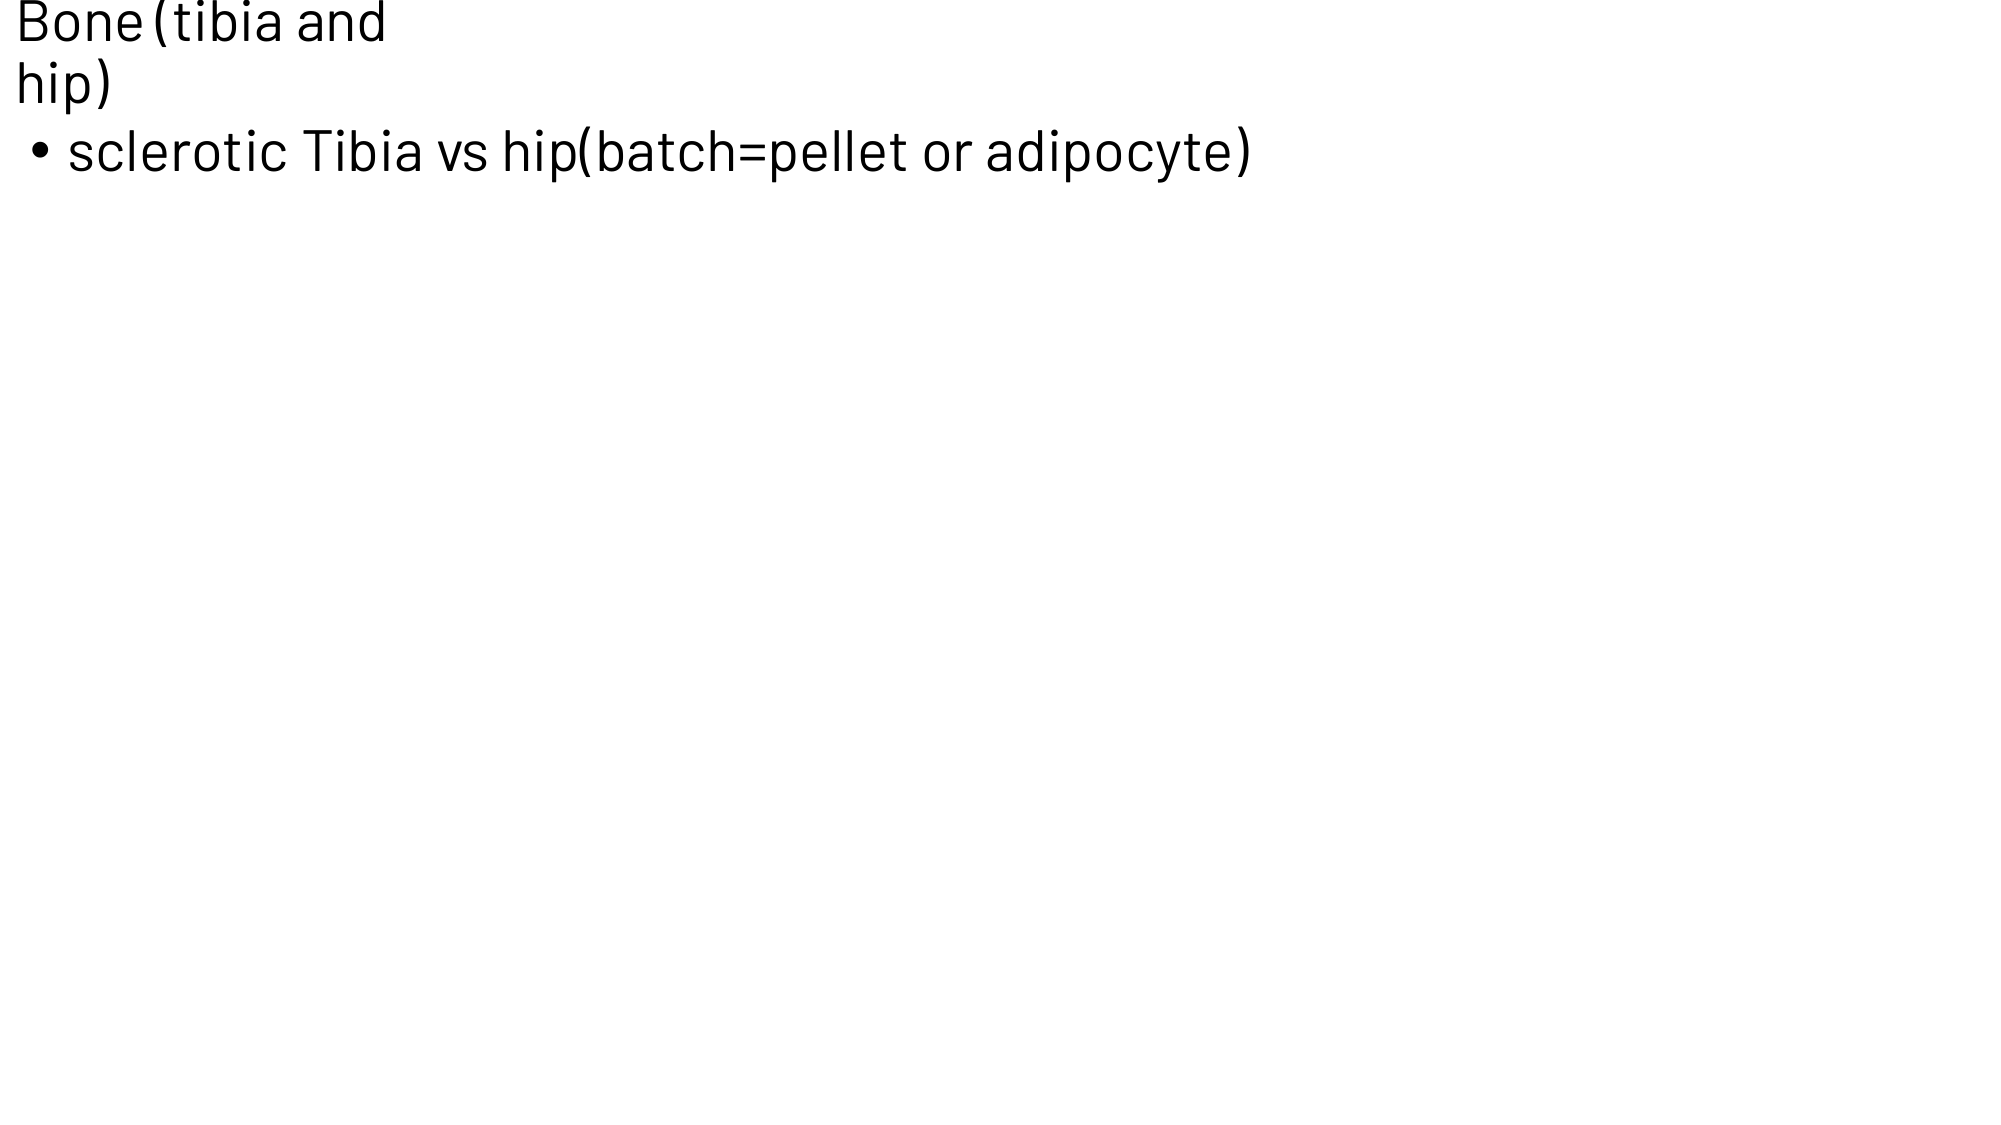

# Bone (tibia and hip)
sclerotic Tibia vs hip(batch=pellet or adipocyte)